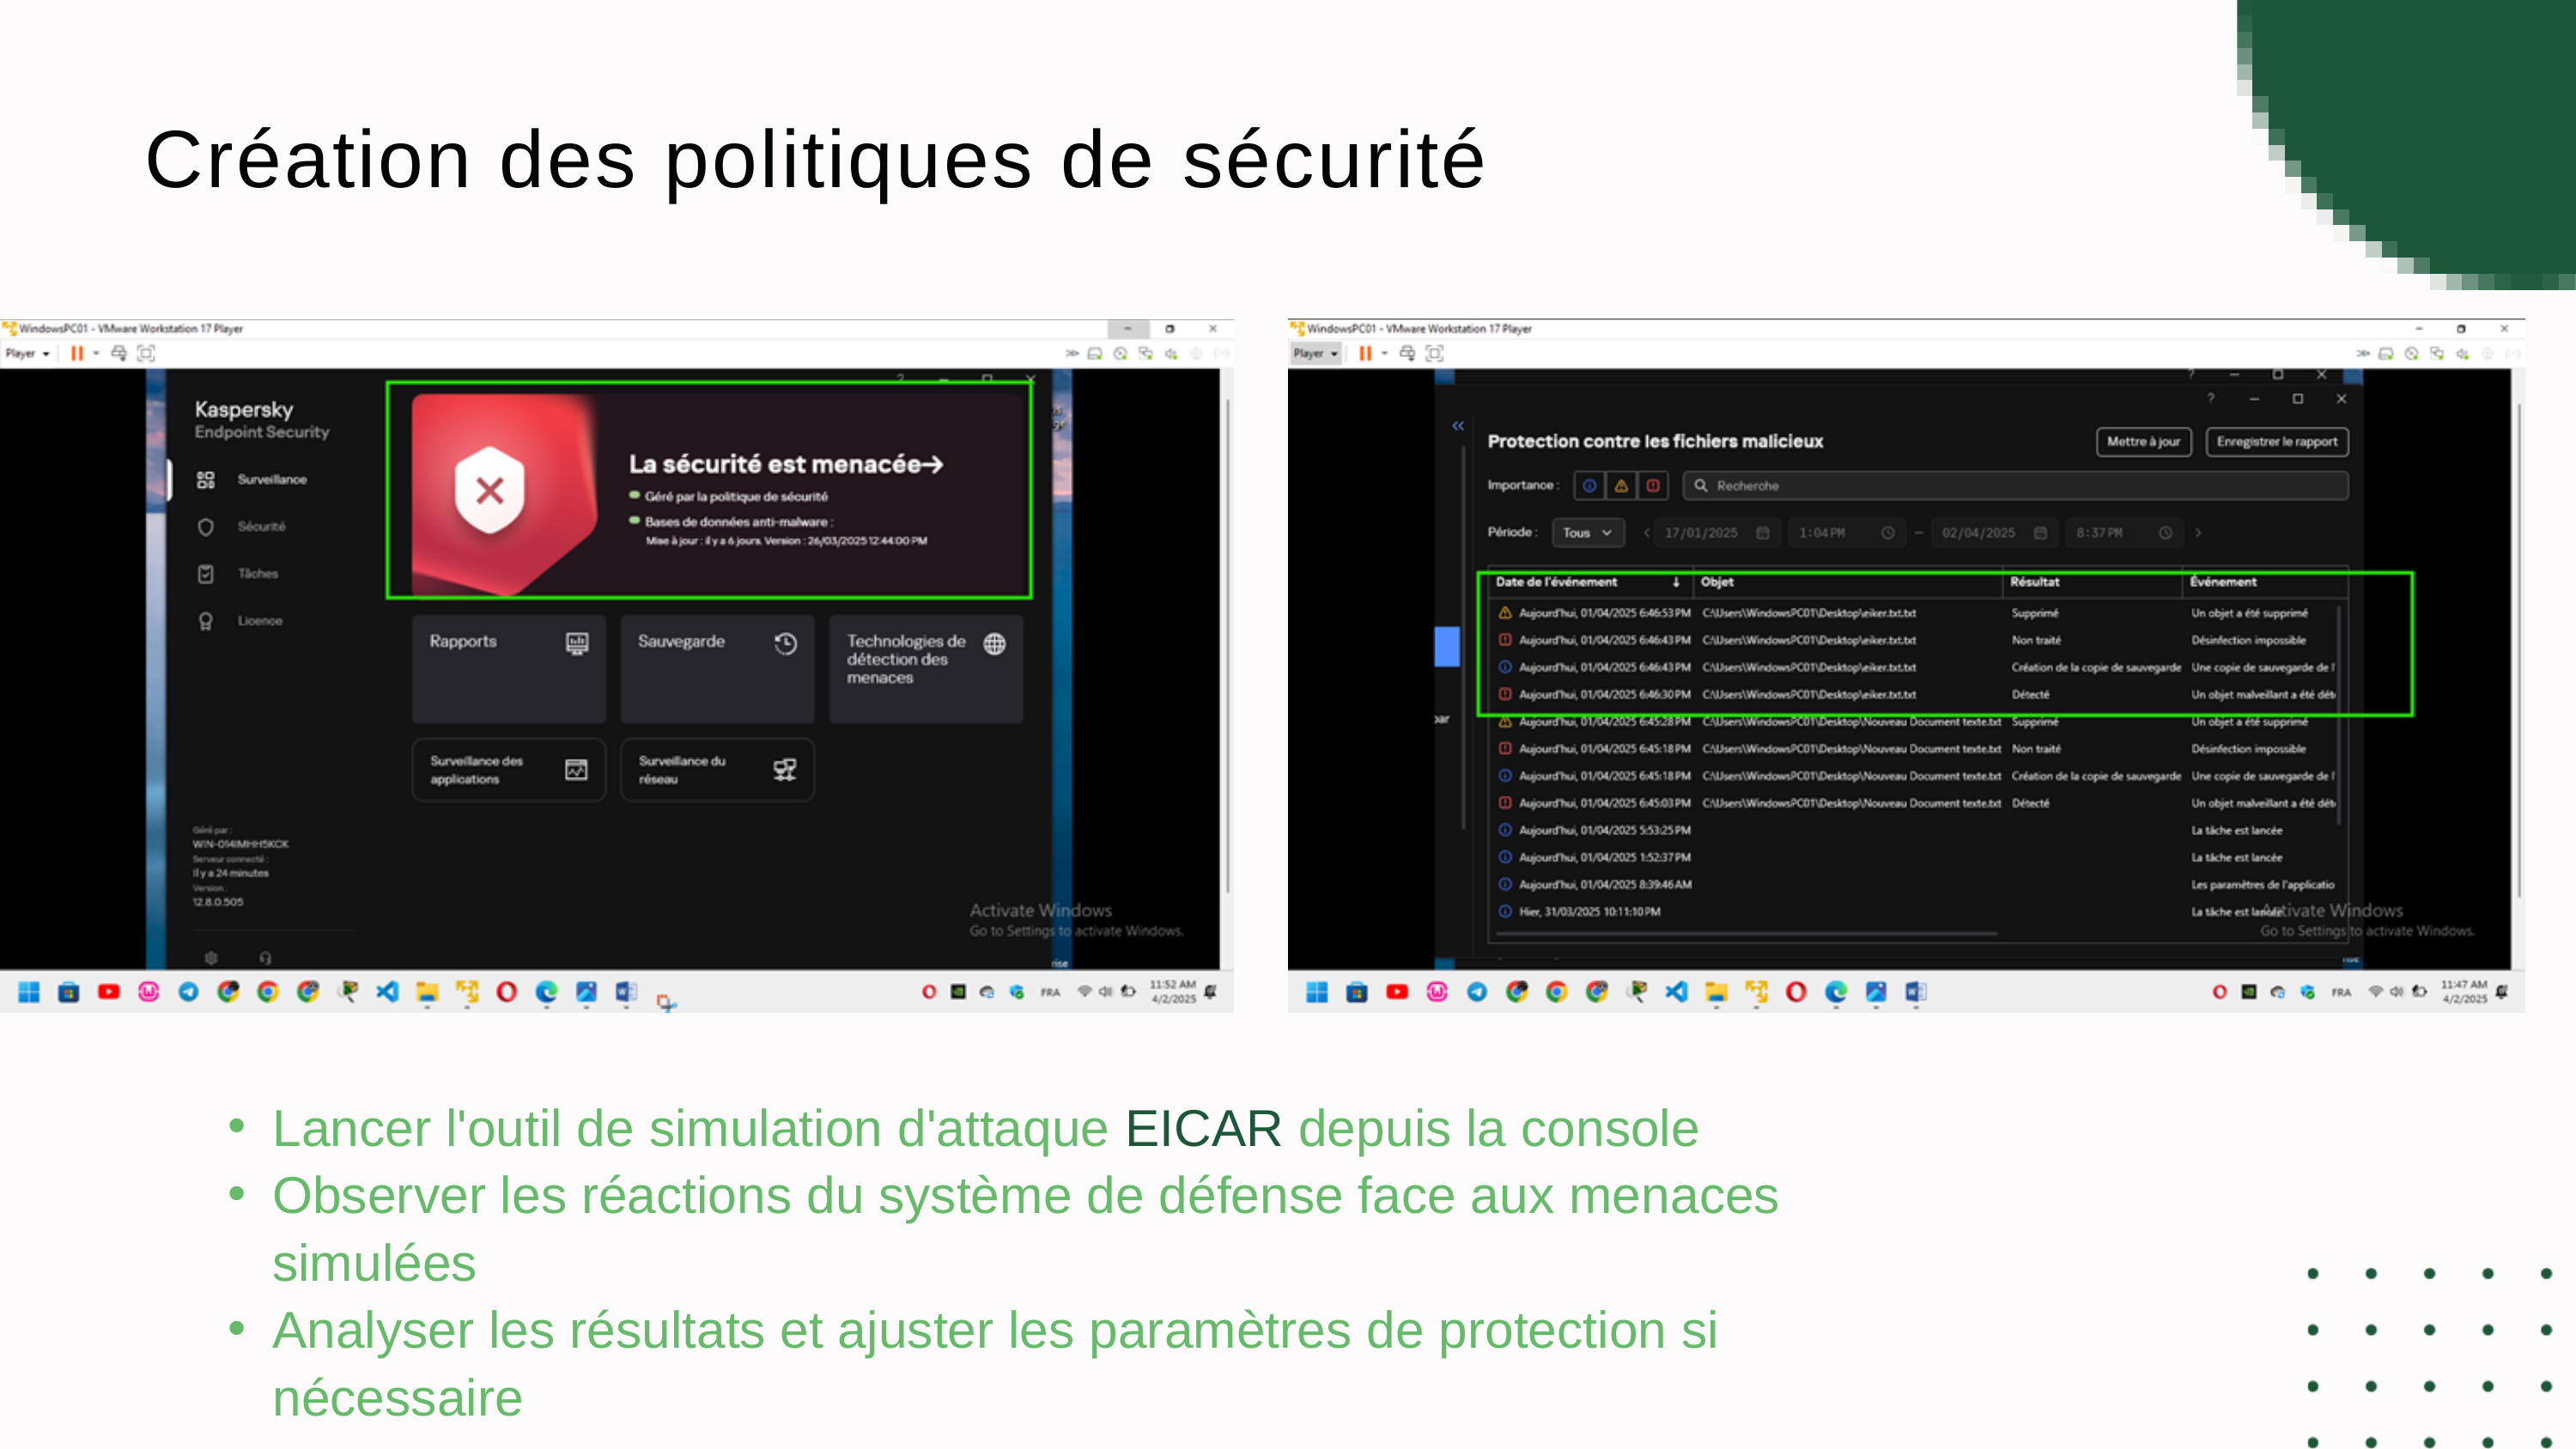

Création des politiques de sécurité

Lancer l'outil de simulation d'attaque EICAR depuis la console
Observer les réactions du système de défense face aux menaces simulées
Analyser les résultats et ajuster les paramètres de protection si nécessaire